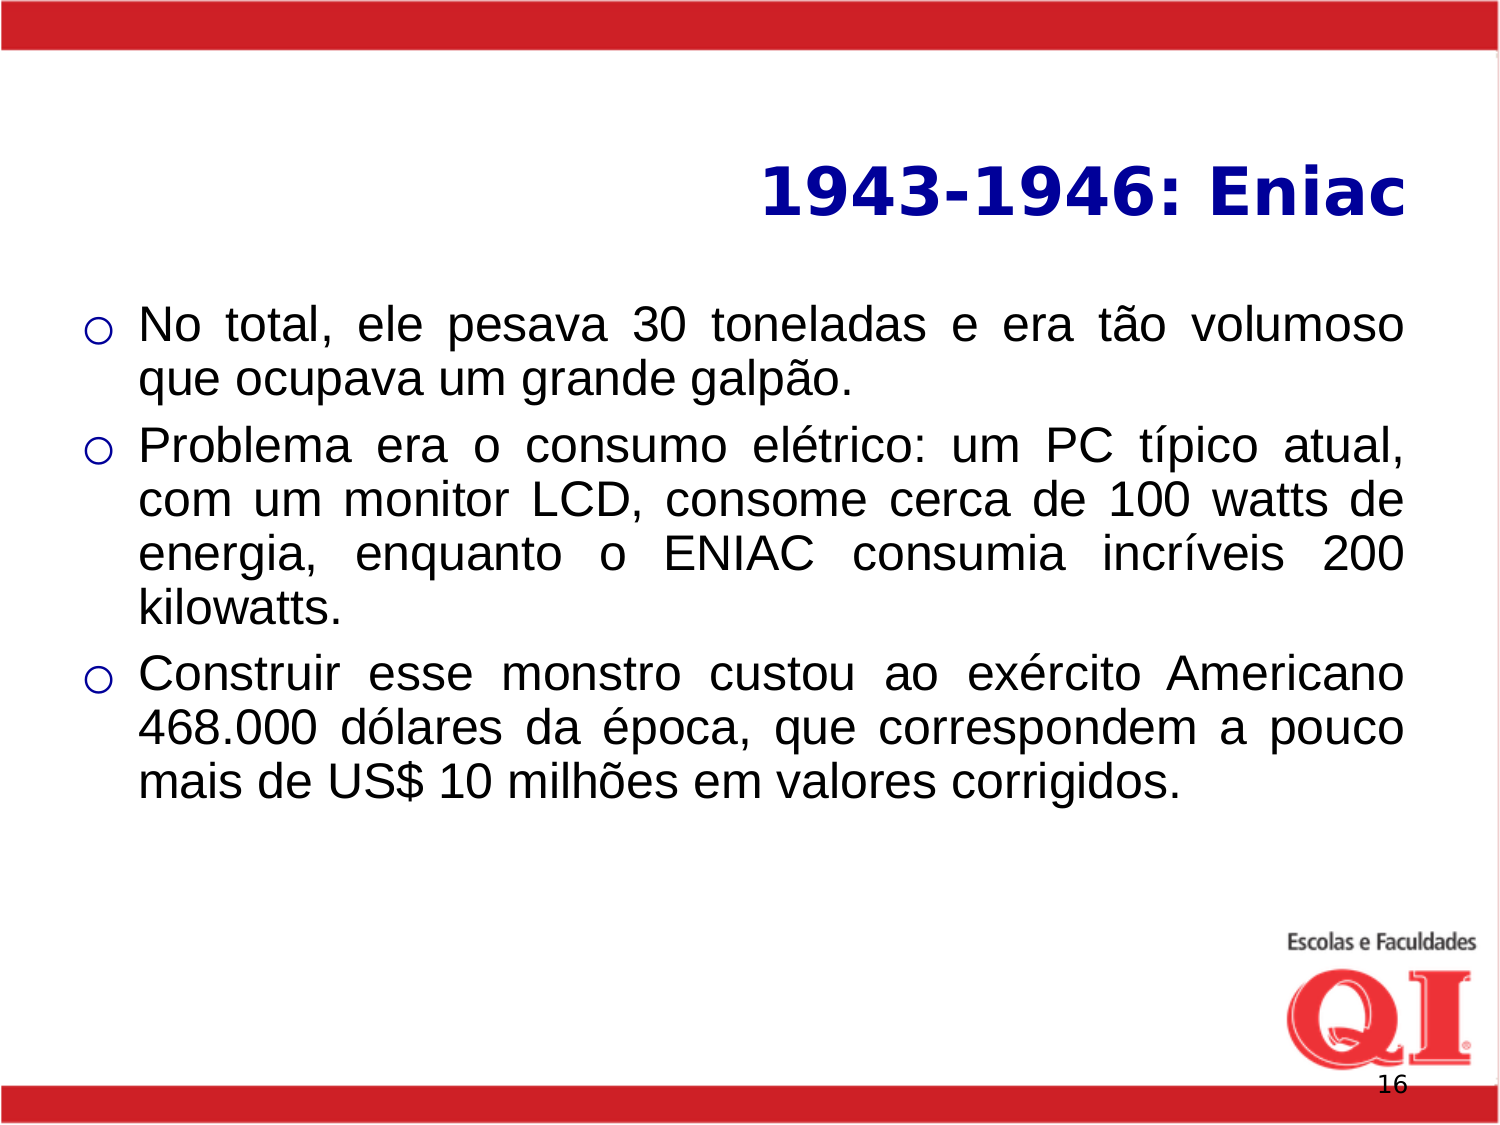

# 1943-1946: Eniac
No total, ele pesava 30 toneladas e era tão volumoso que ocupava um grande galpão.
Problema era o consumo elétrico: um PC típico atual, com um monitor LCD, consome cerca de 100 watts de energia, enquanto o ENIAC consumia incríveis 200 kilowatts.
Construir esse monstro custou ao exército Americano 468.000 dólares da época, que correspondem a pouco mais de US$ 10 milhões em valores corrigidos.
16